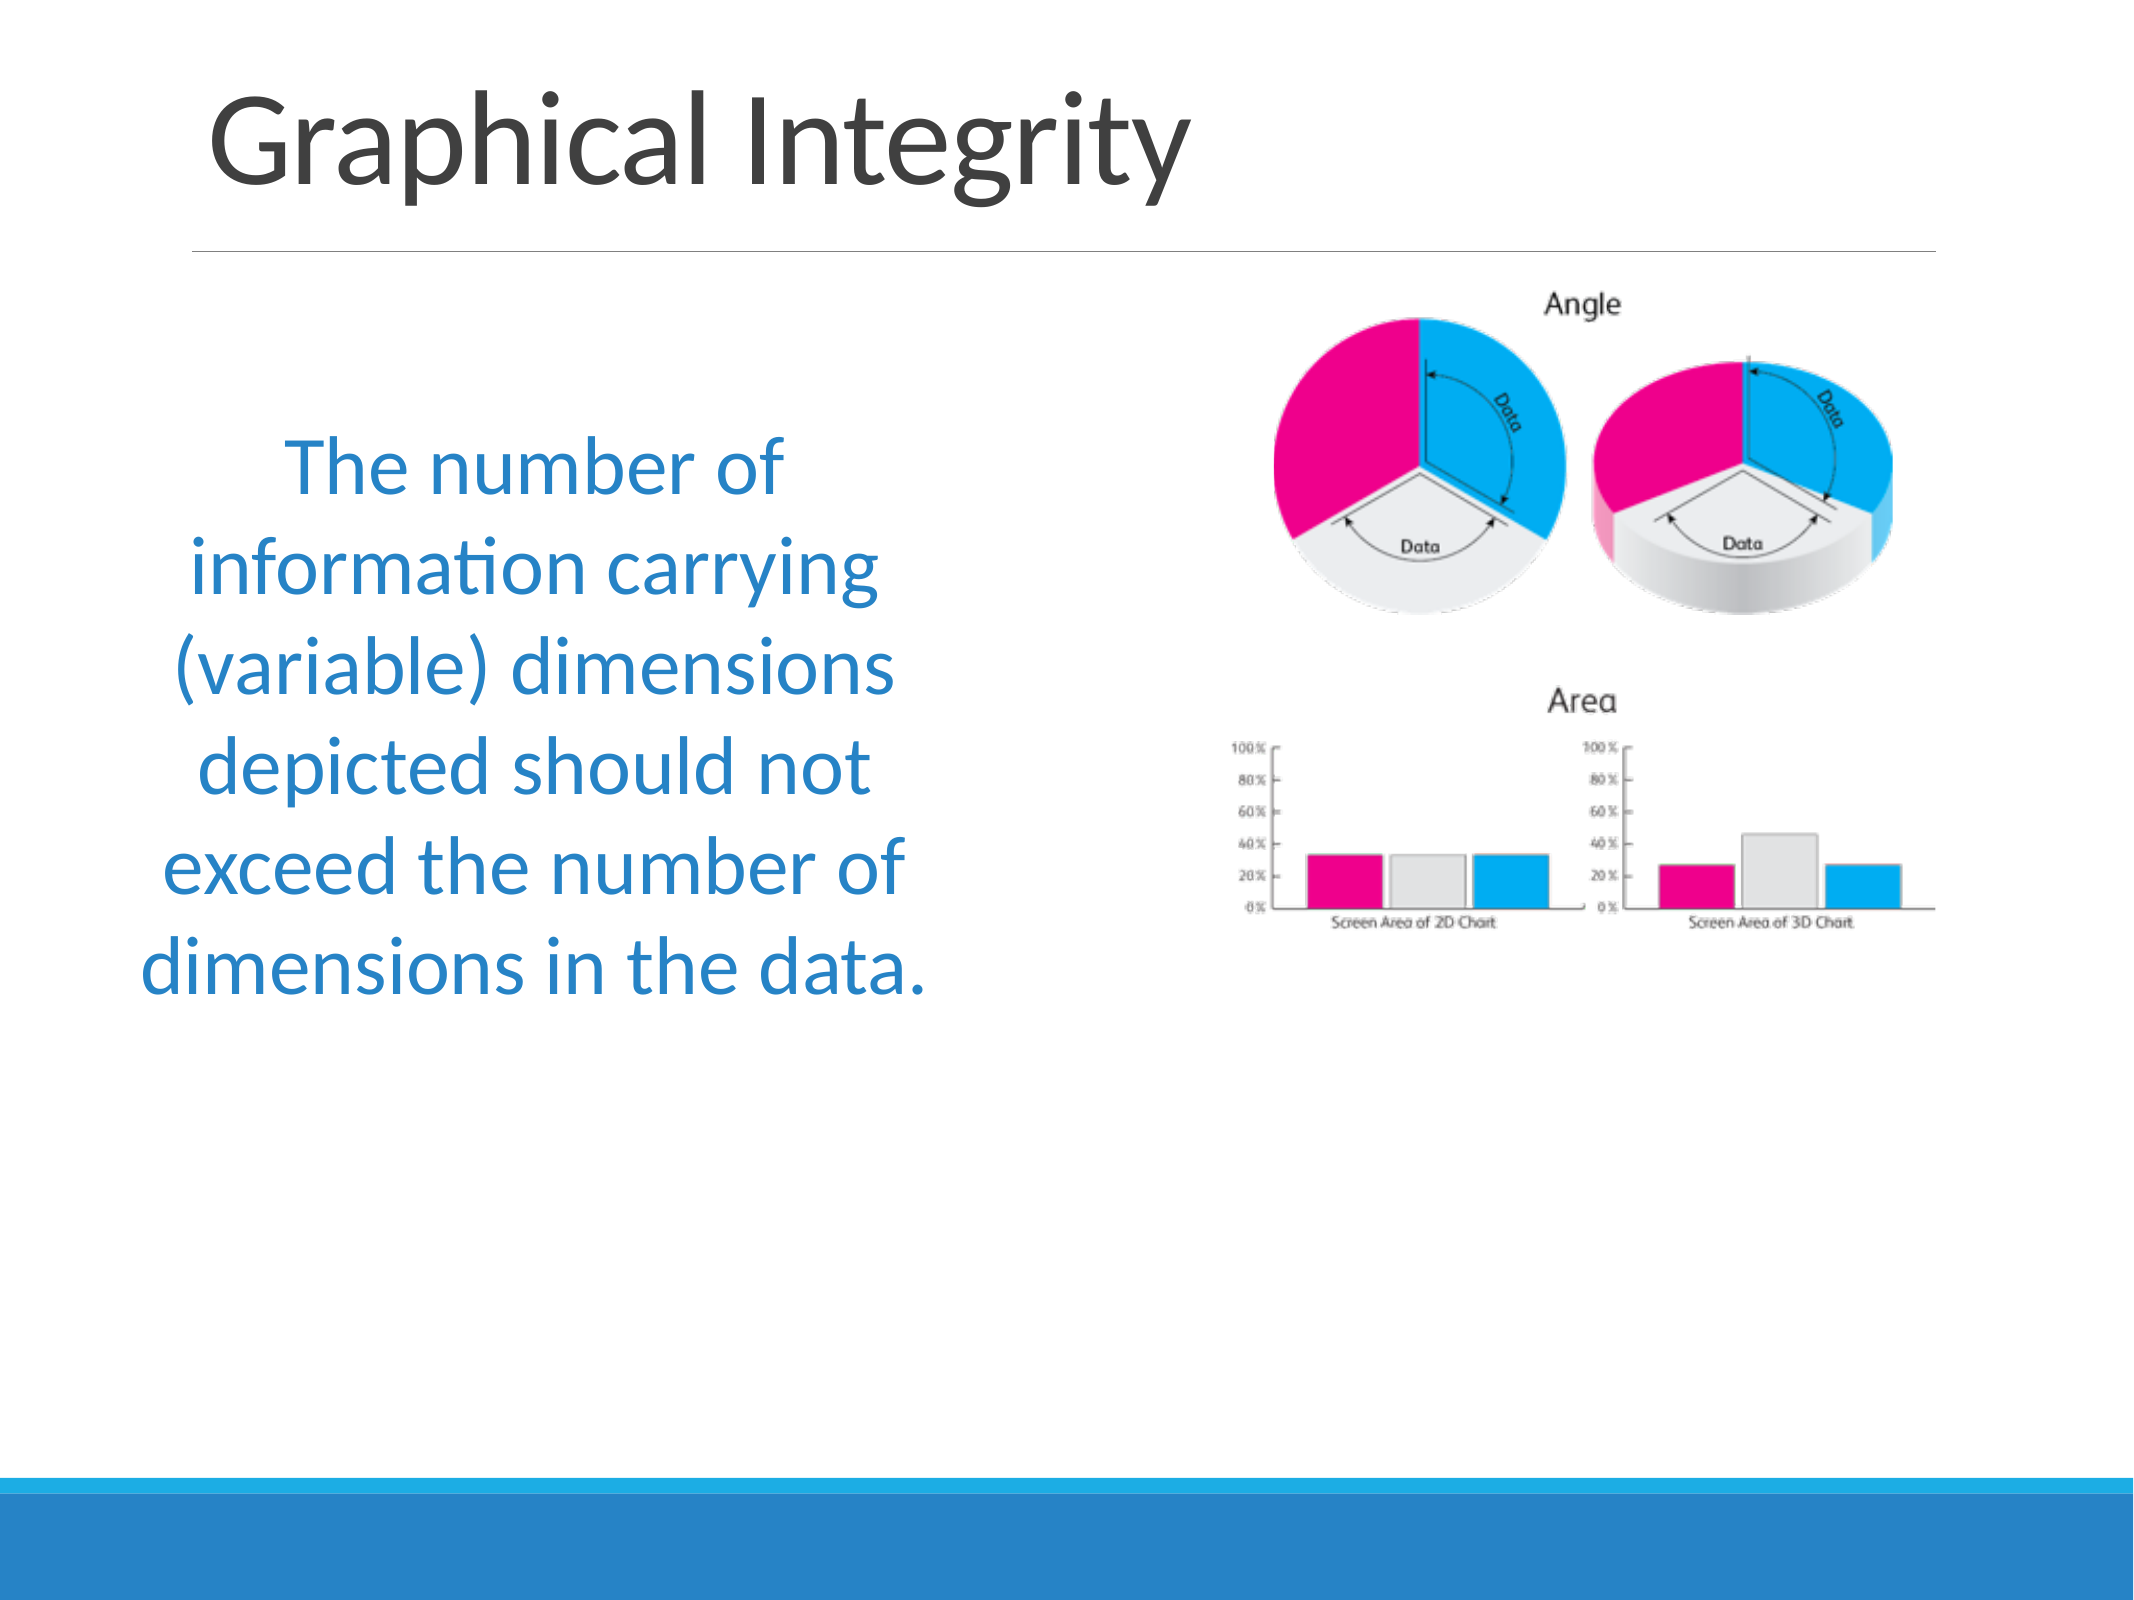

# Graphical Integrity

The number of information carrying (variable) dimensions depicted should not exceed the number of dimensions in the data.